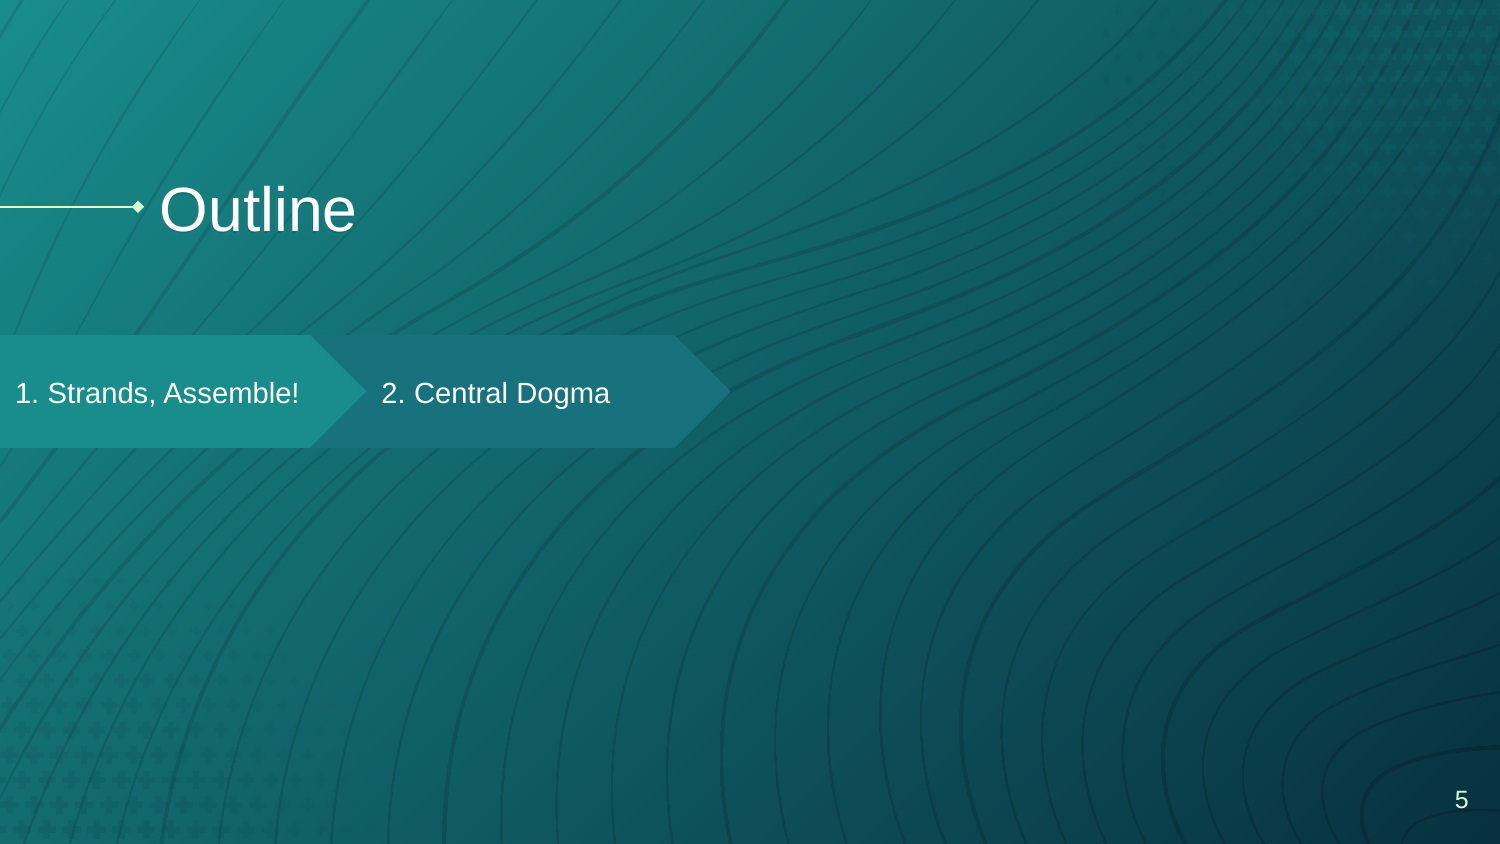

# Outline
1. Strands, Assemble!
2. Central Dogma
5